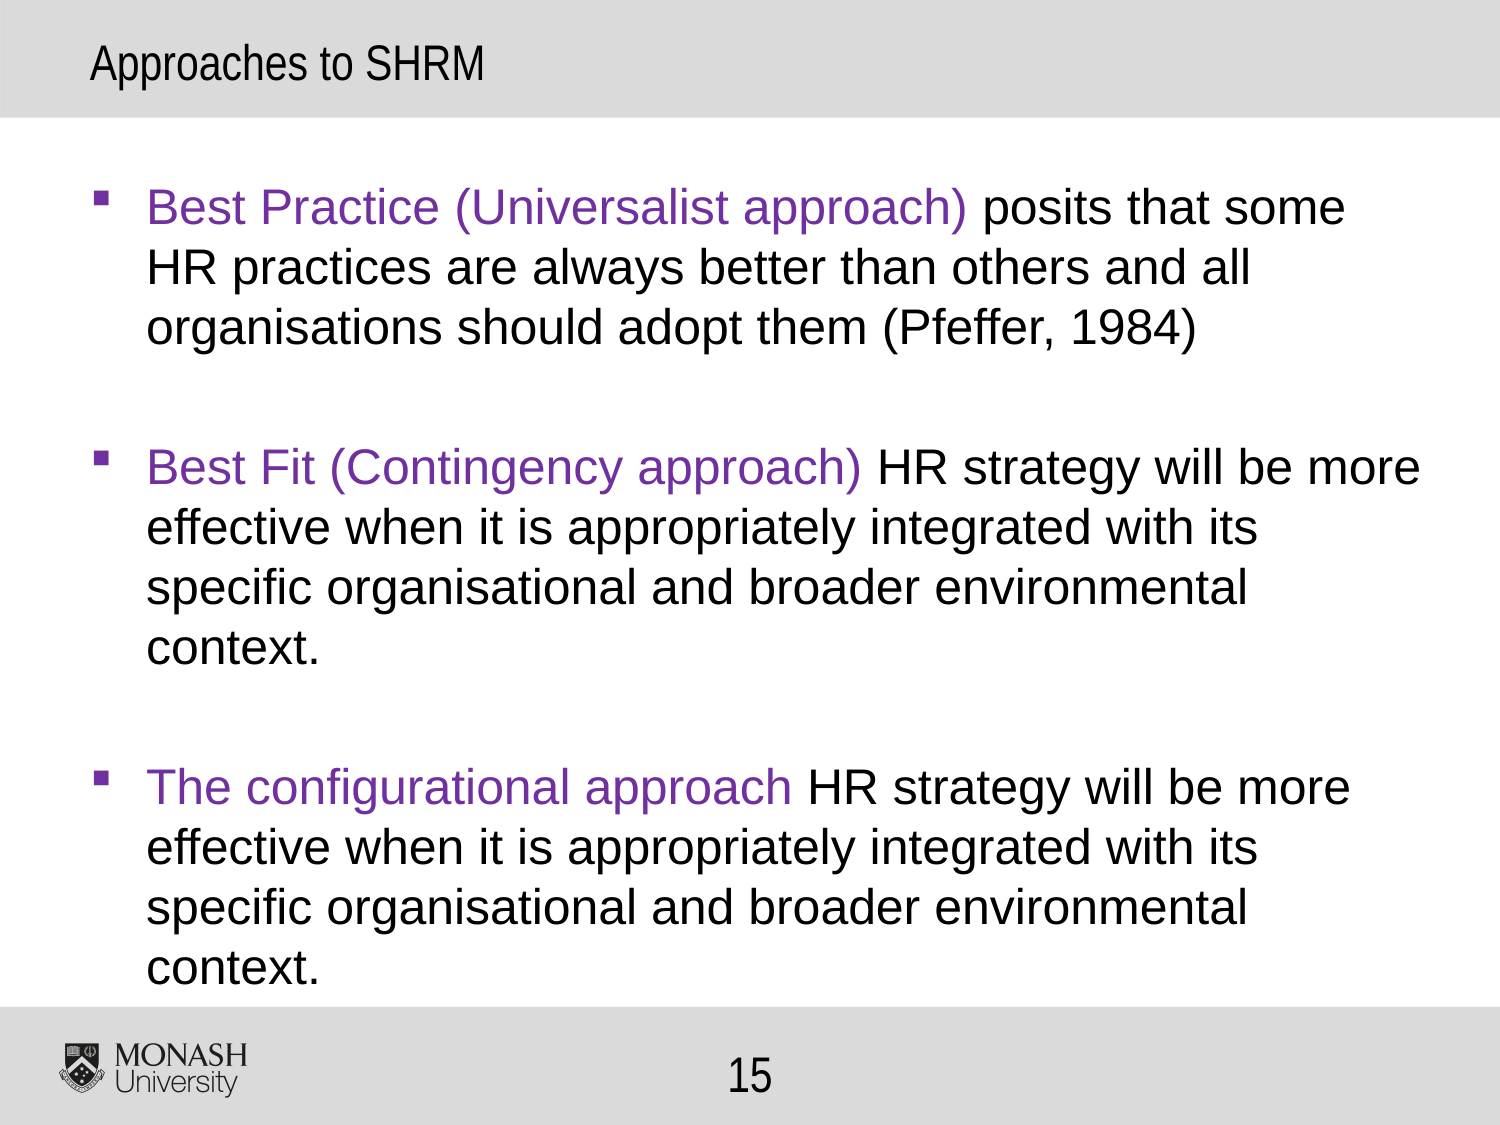

# Approaches to SHRM
Best Practice (Universalist approach) posits that some HR practices are always better than others and all organisations should adopt them (Pfeffer, 1984)

Best Fit (Contingency approach) HR strategy will be more effective when it is appropriately integrated with its specific organisational and broader environmental context.

The configurational approach HR strategy will be more effective when it is appropriately integrated with its specific organisational and broader environmental context.